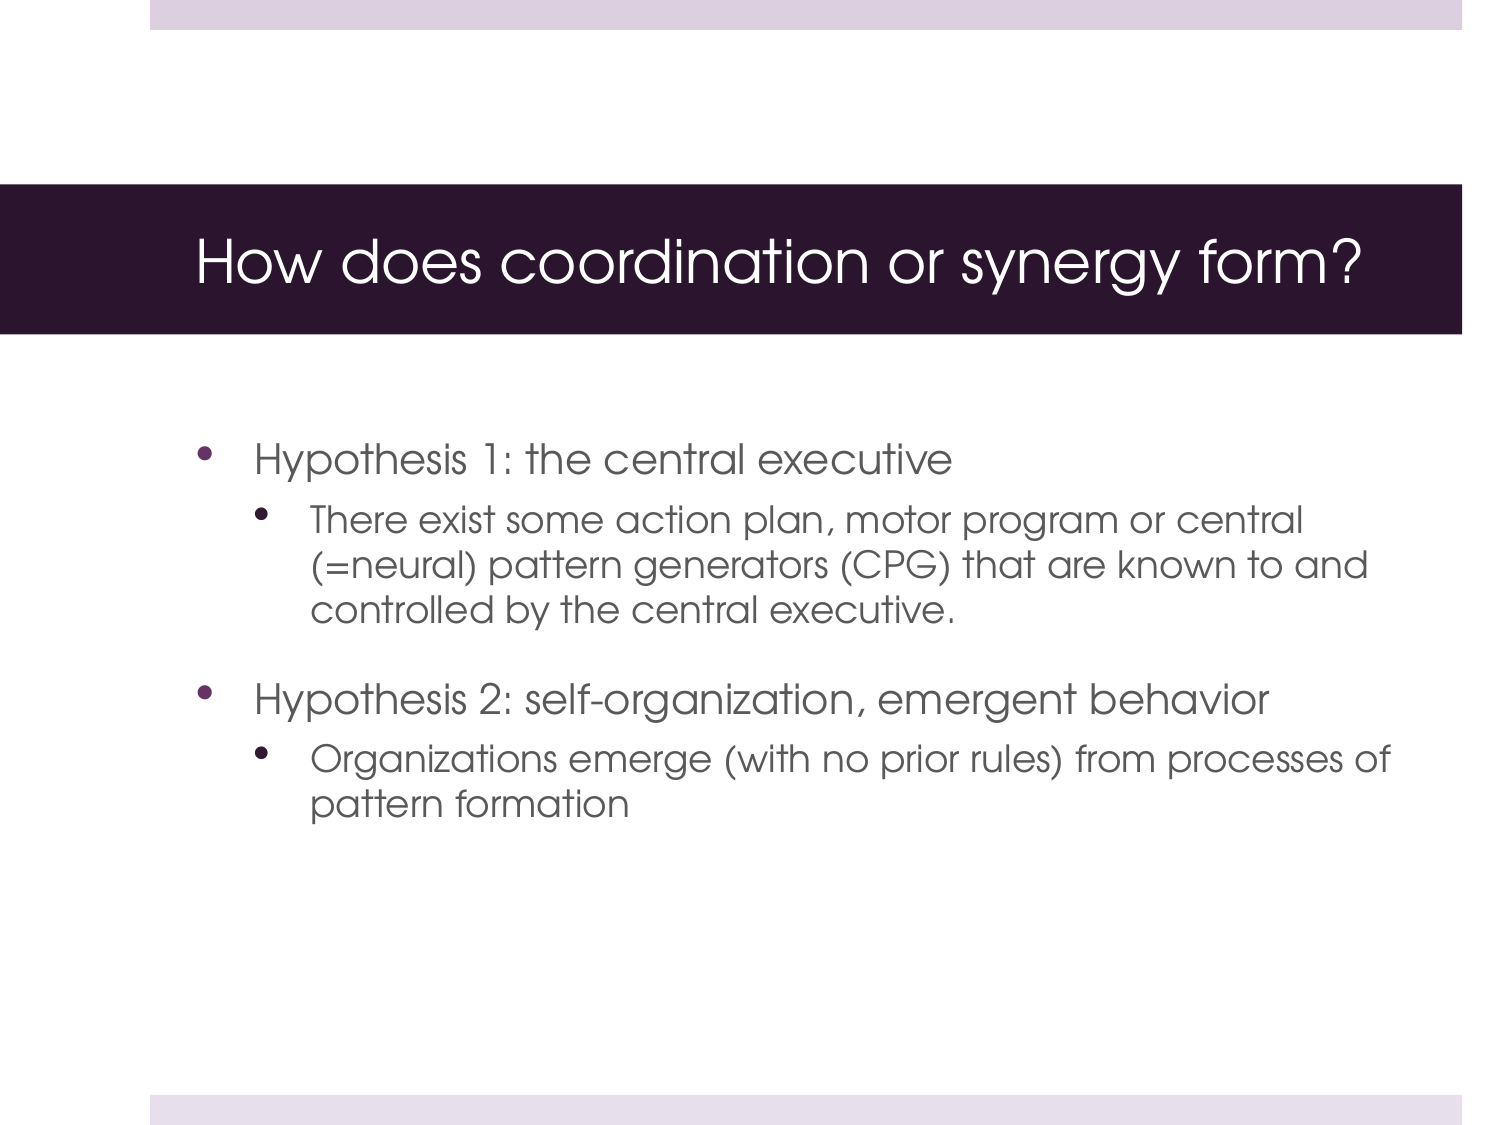

# How does coordination or synergy form?
Hypothesis 1: the central executive
There exist some action plan, motor program or central (=neural) pattern generators (CPG) that are known to and controlled by the central executive.
Hypothesis 2: self-organization, emergent behavior
Organizations emerge (with no prior rules) from processes of pattern formation